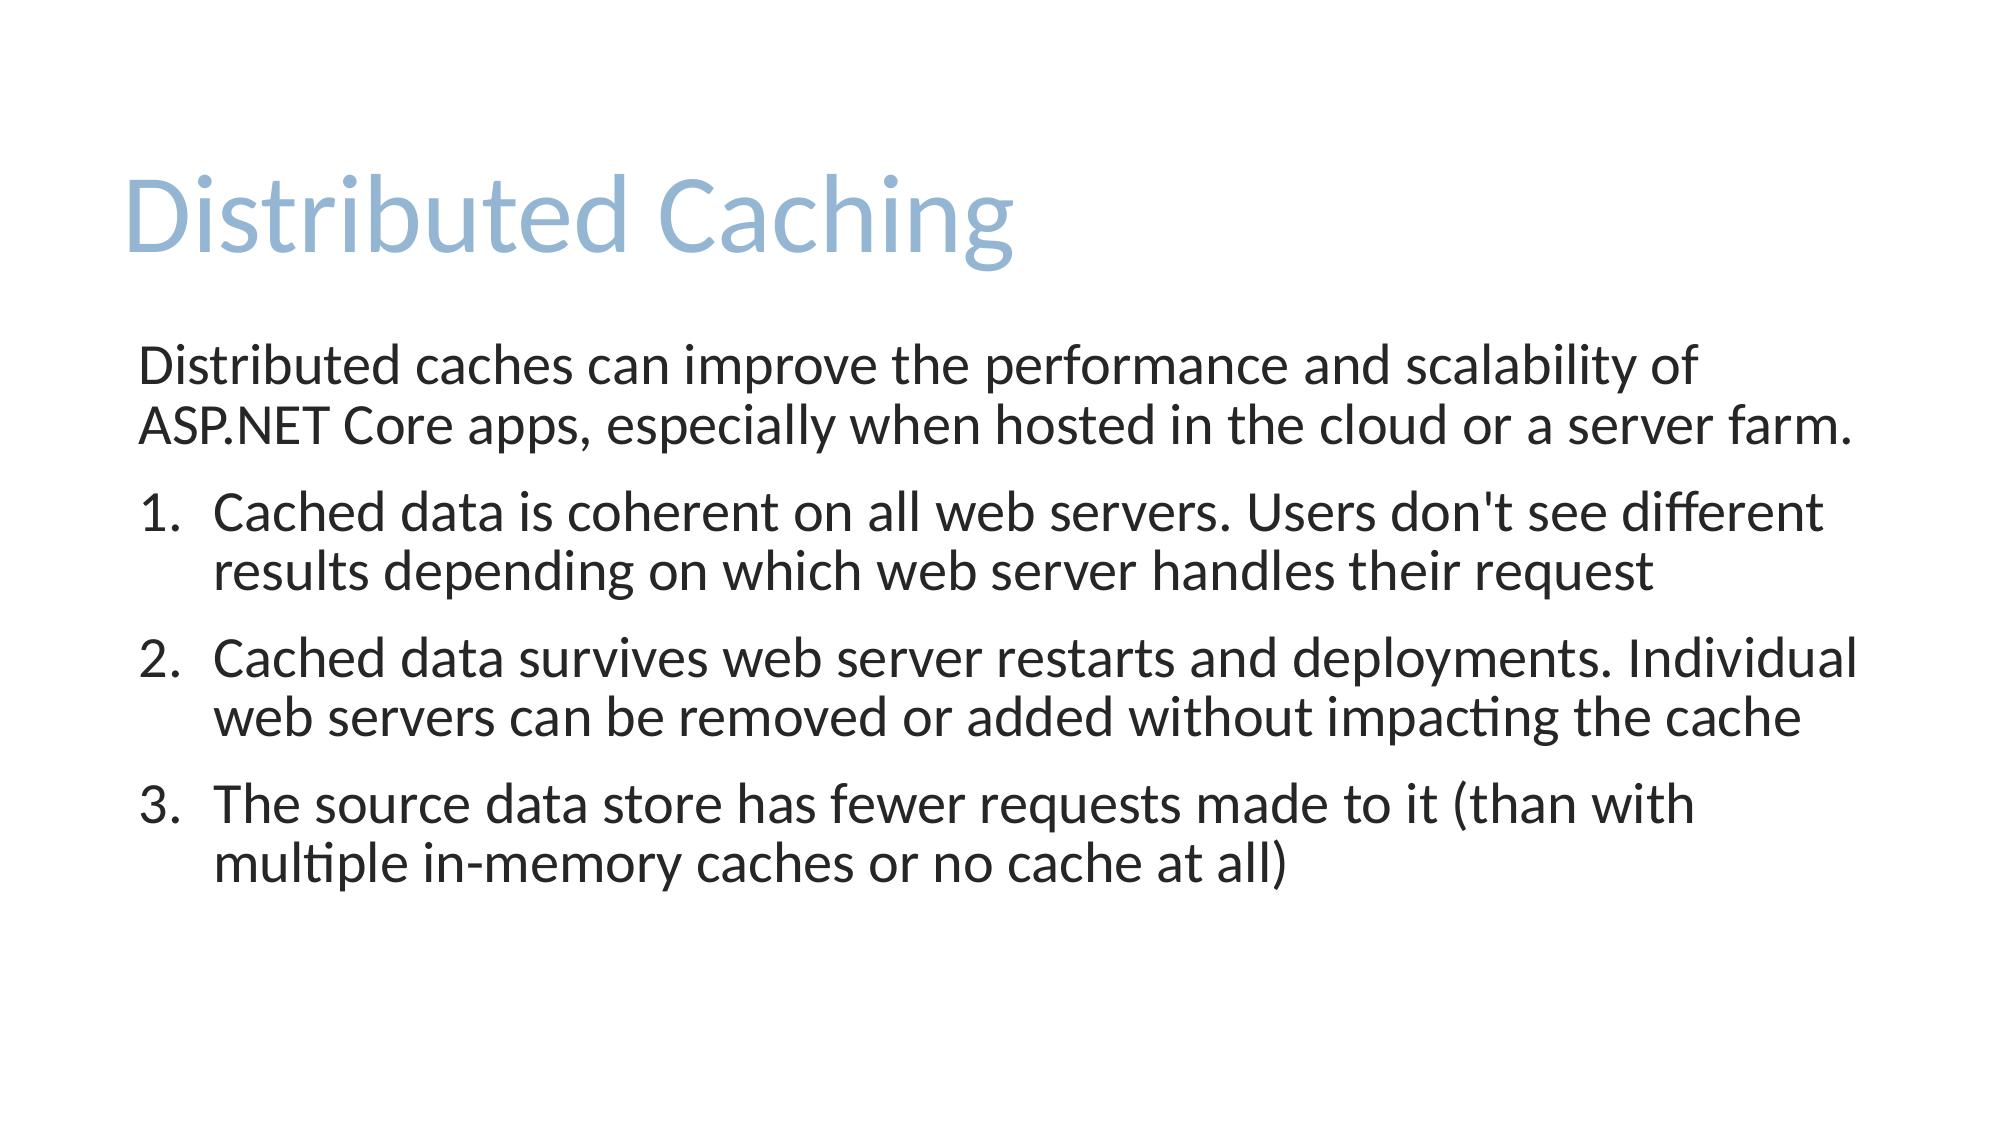

# Distributed Caching
Distributed caches can improve the performance and scalability of ASP.NET Core apps, especially when hosted in the cloud or a server farm.
Cached data is coherent on all web servers. Users don't see different results depending on which web server handles their request
Cached data survives web server restarts and deployments. Individual web servers can be removed or added without impacting the cache
The source data store has fewer requests made to it (than with multiple in-memory caches or no cache at all)